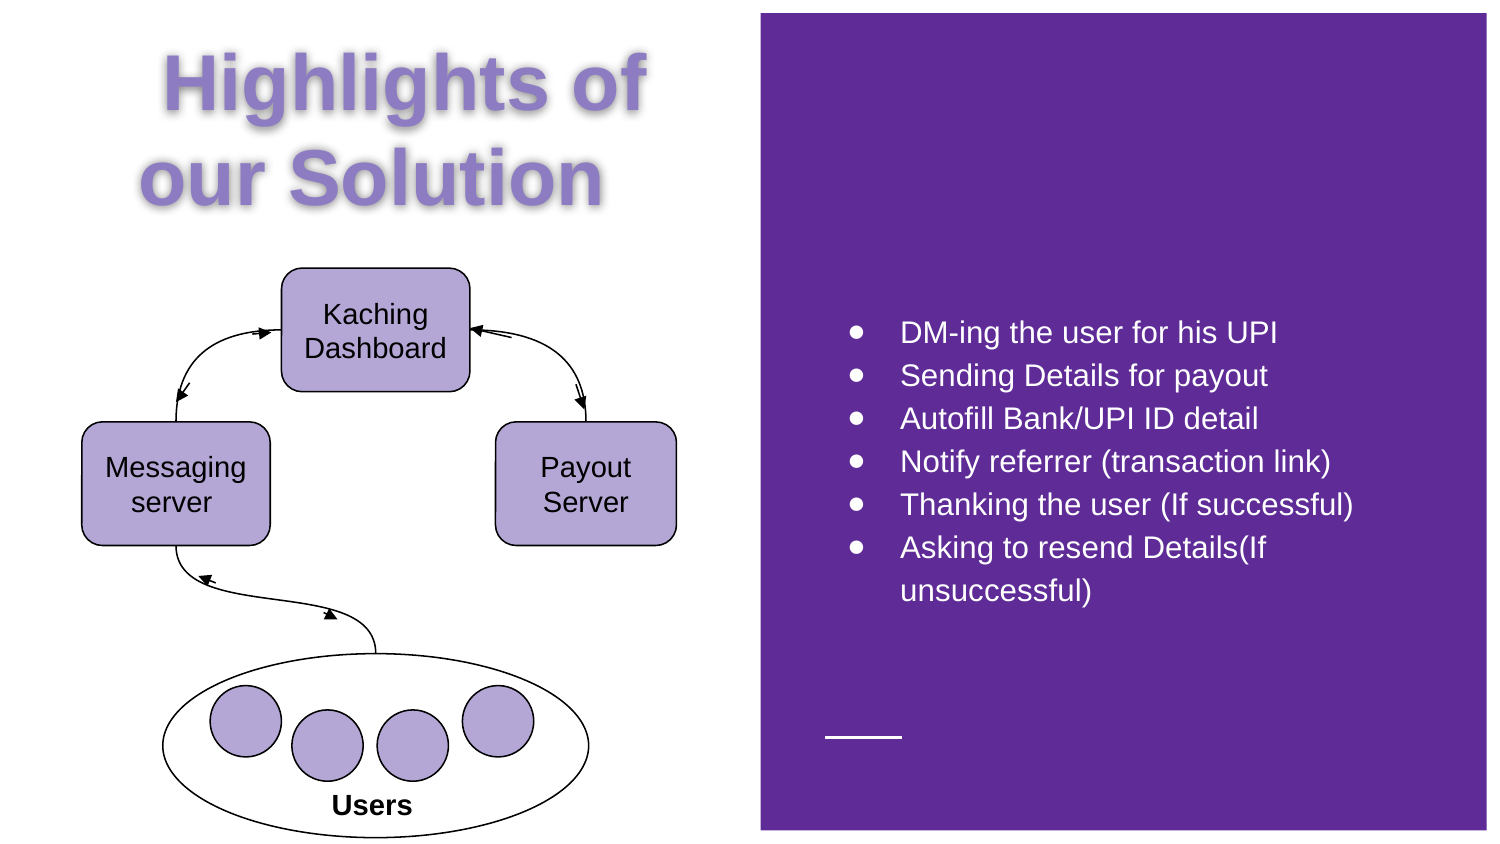

# Highlights of our Solution

DM-ing the user for his UPI
Sending Details for payout
Autofill Bank/UPI ID detail
Notify referrer (transaction link)
Thanking the user (If successful)
Asking to resend Details(If unsuccessful)
Kaching Dashboard
Messaging server
Payout Server

Users